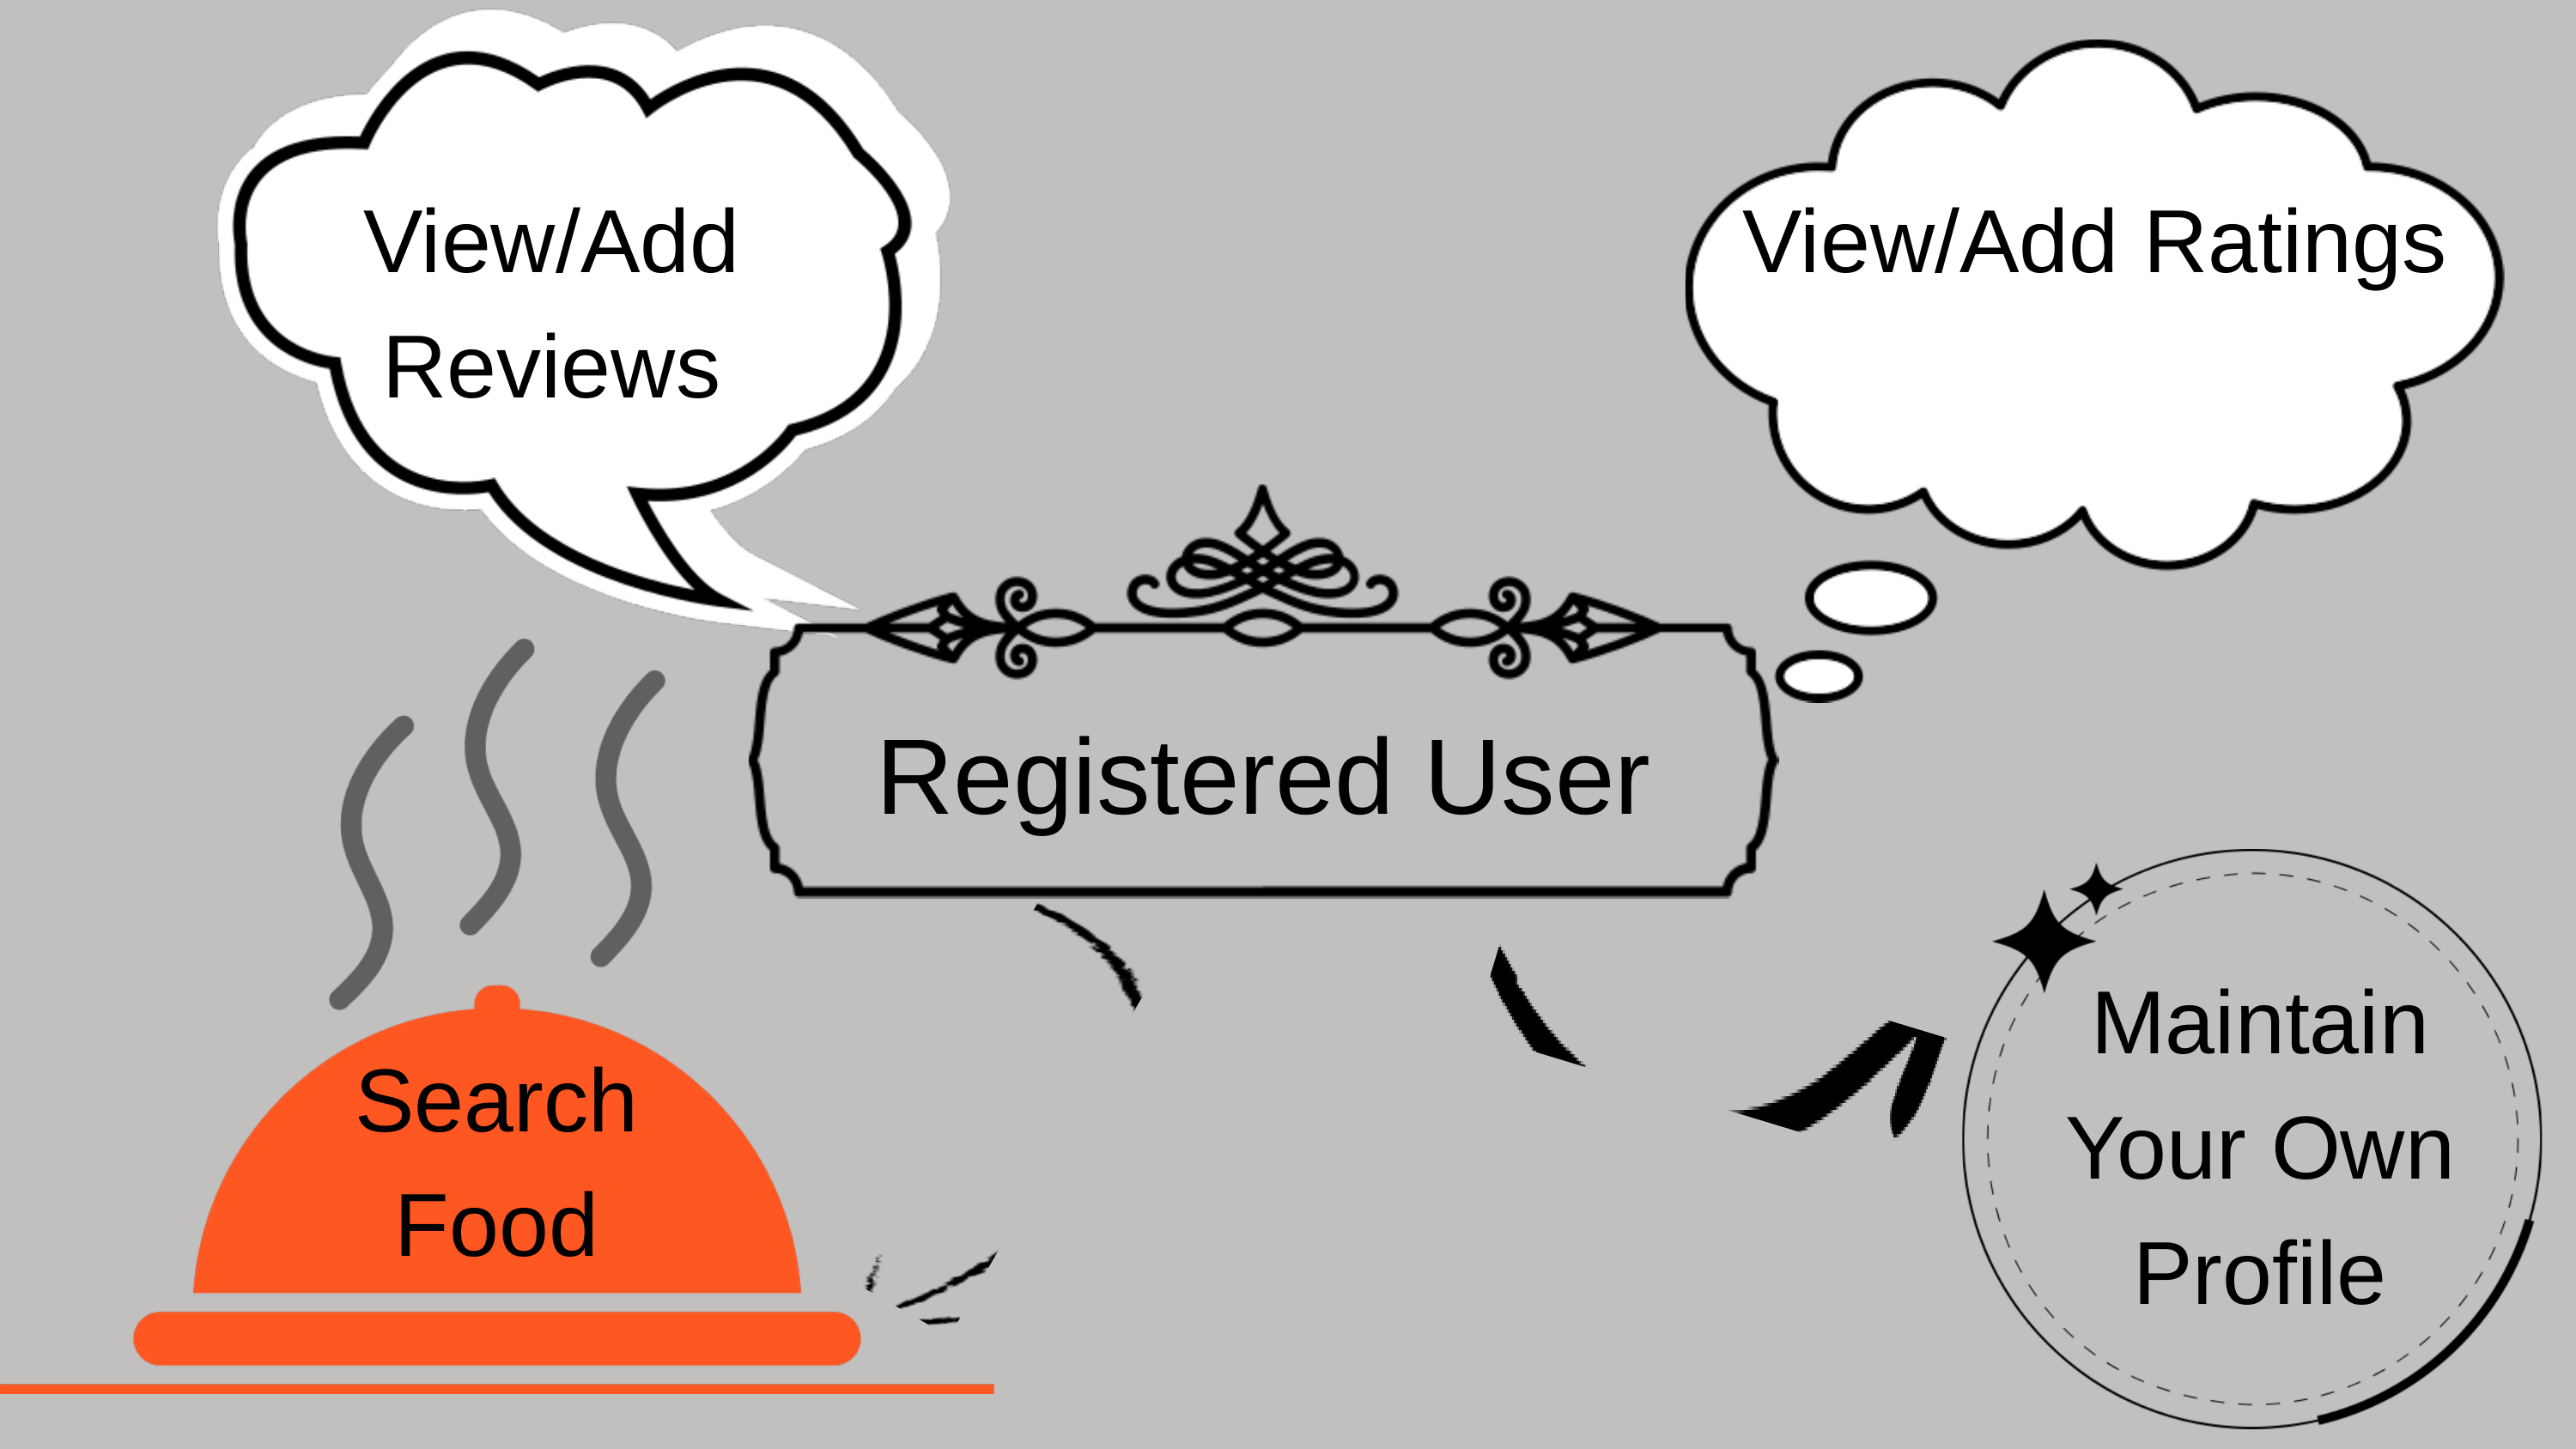

View/Add Reviews
View/Add Ratings

Registered User

Maintain Your Own Profile

Search Food